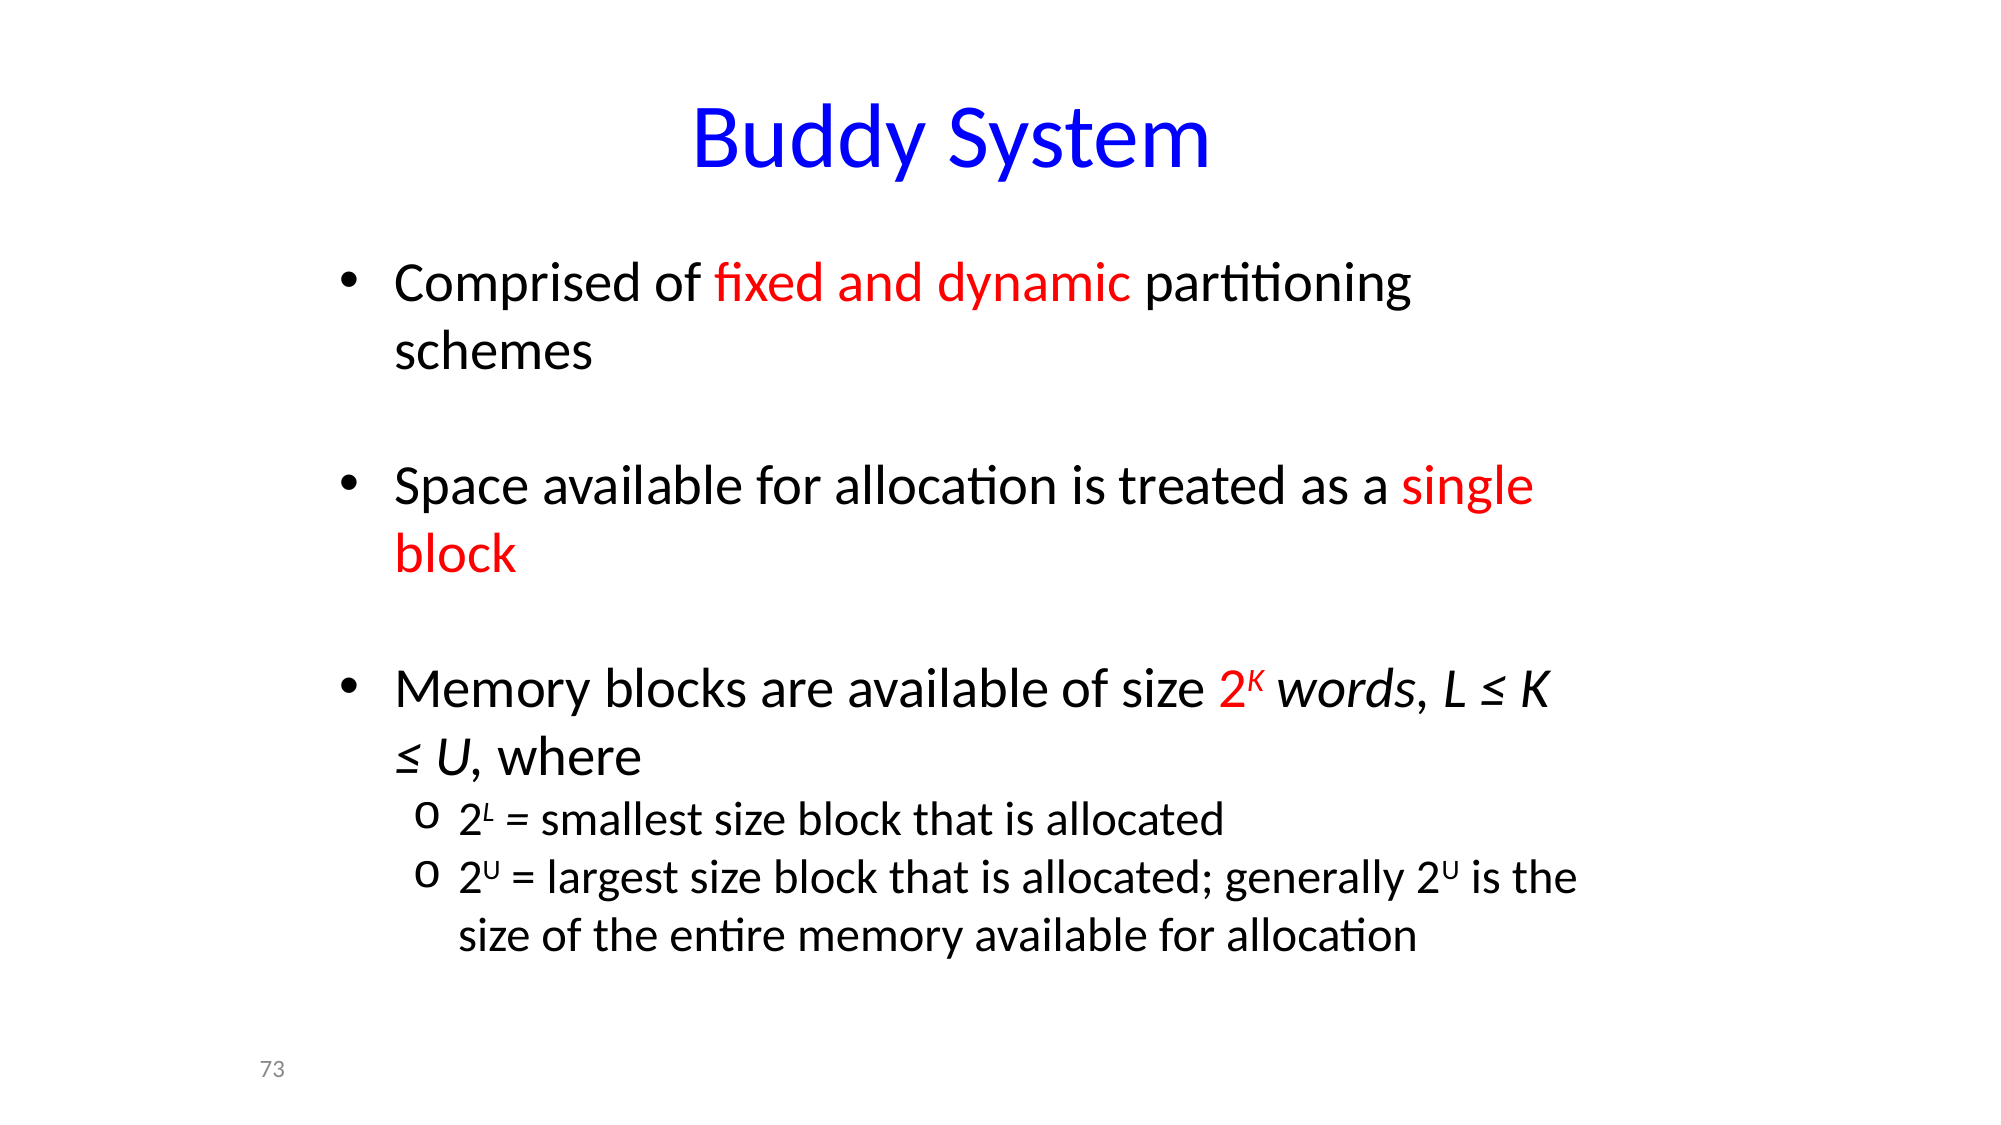

# Buddy System
Comprised of fixed and dynamic partitioning schemes

Space available for allocation is treated as a single block

Memory blocks are available of size 2K words, L ≤ K ≤ U, where
2L = smallest size block that is allocated
2U = largest size block that is allocated; generally 2U is the size of the entire memory available for allocation

73